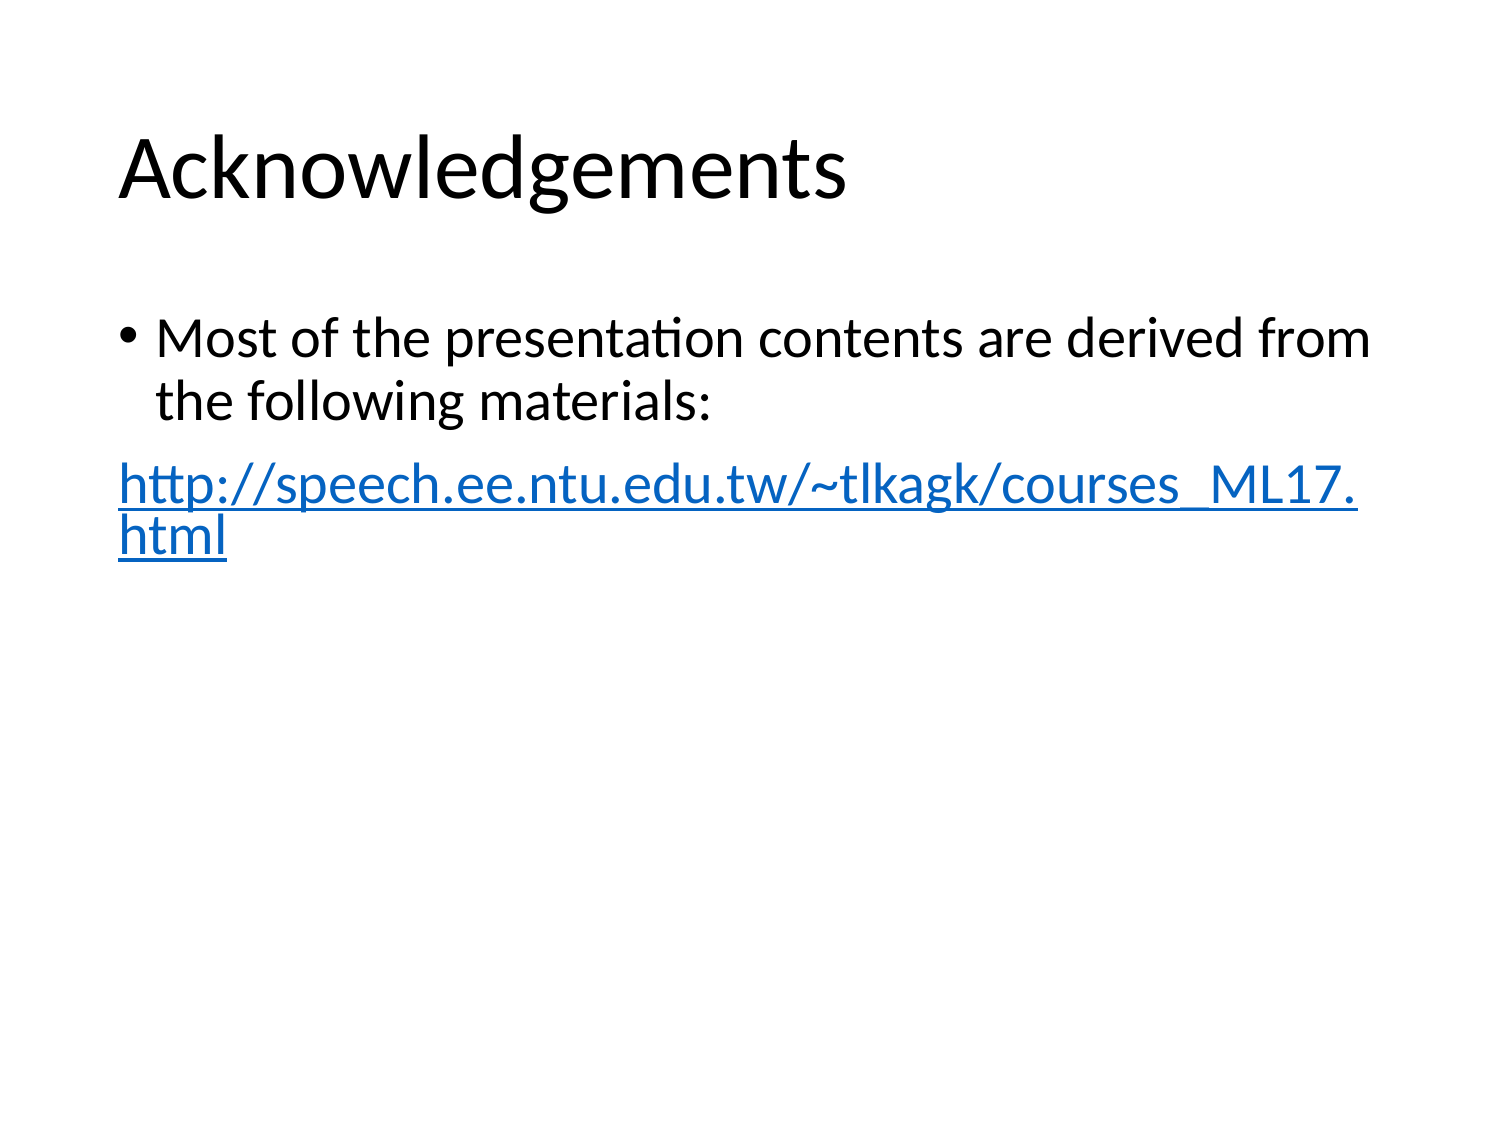

# Acknowledgements
Most of the presentation contents are derived from the following materials:
http://speech.ee.ntu.edu.tw/~tlkagk/courses_ML17.html